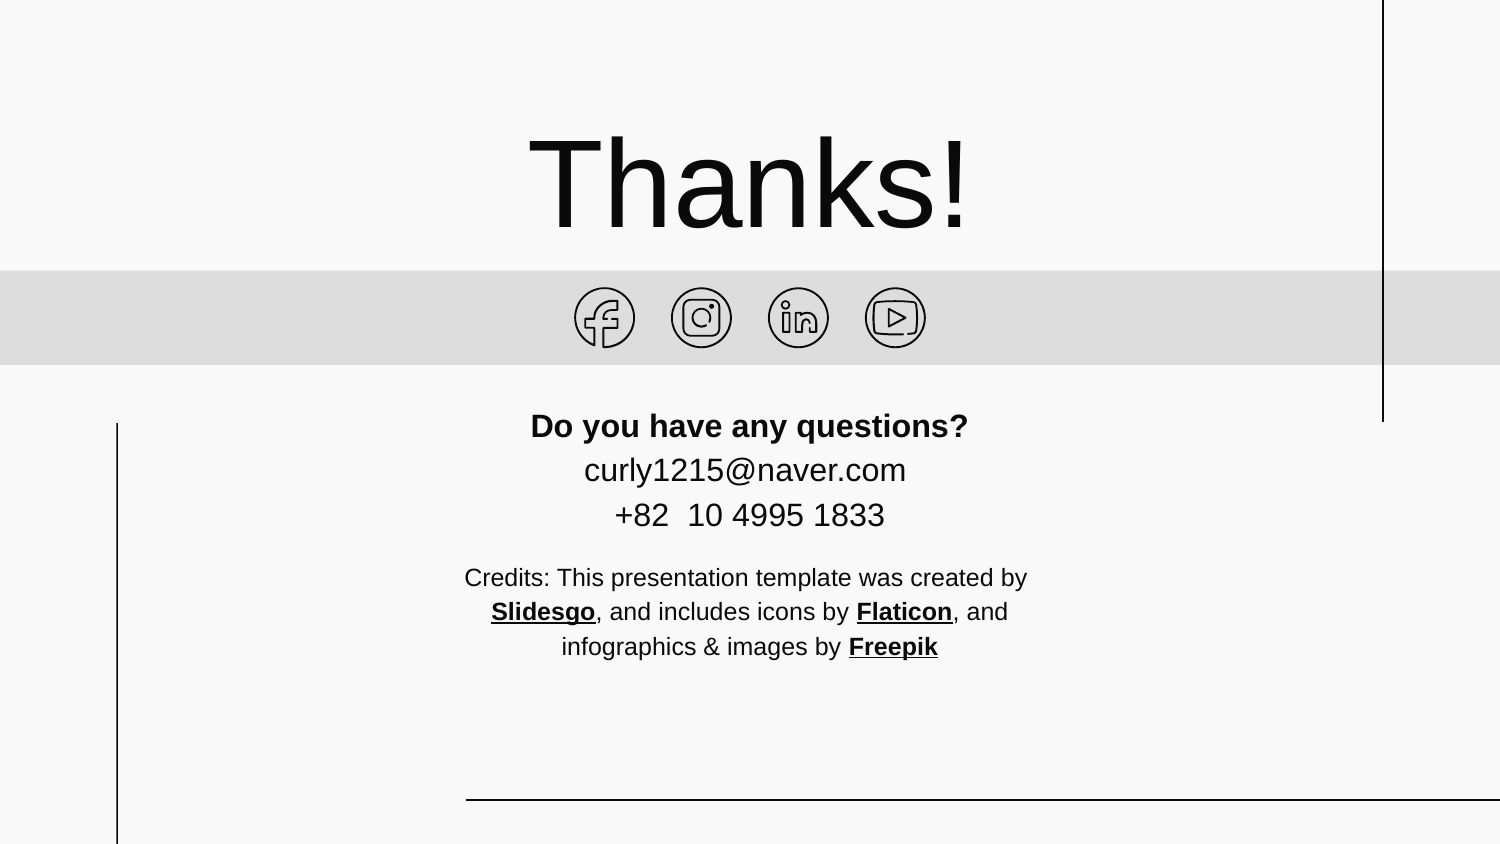

# Thanks!

Do you have any questions?
curly1215@naver.com
+82  10 4995 1833